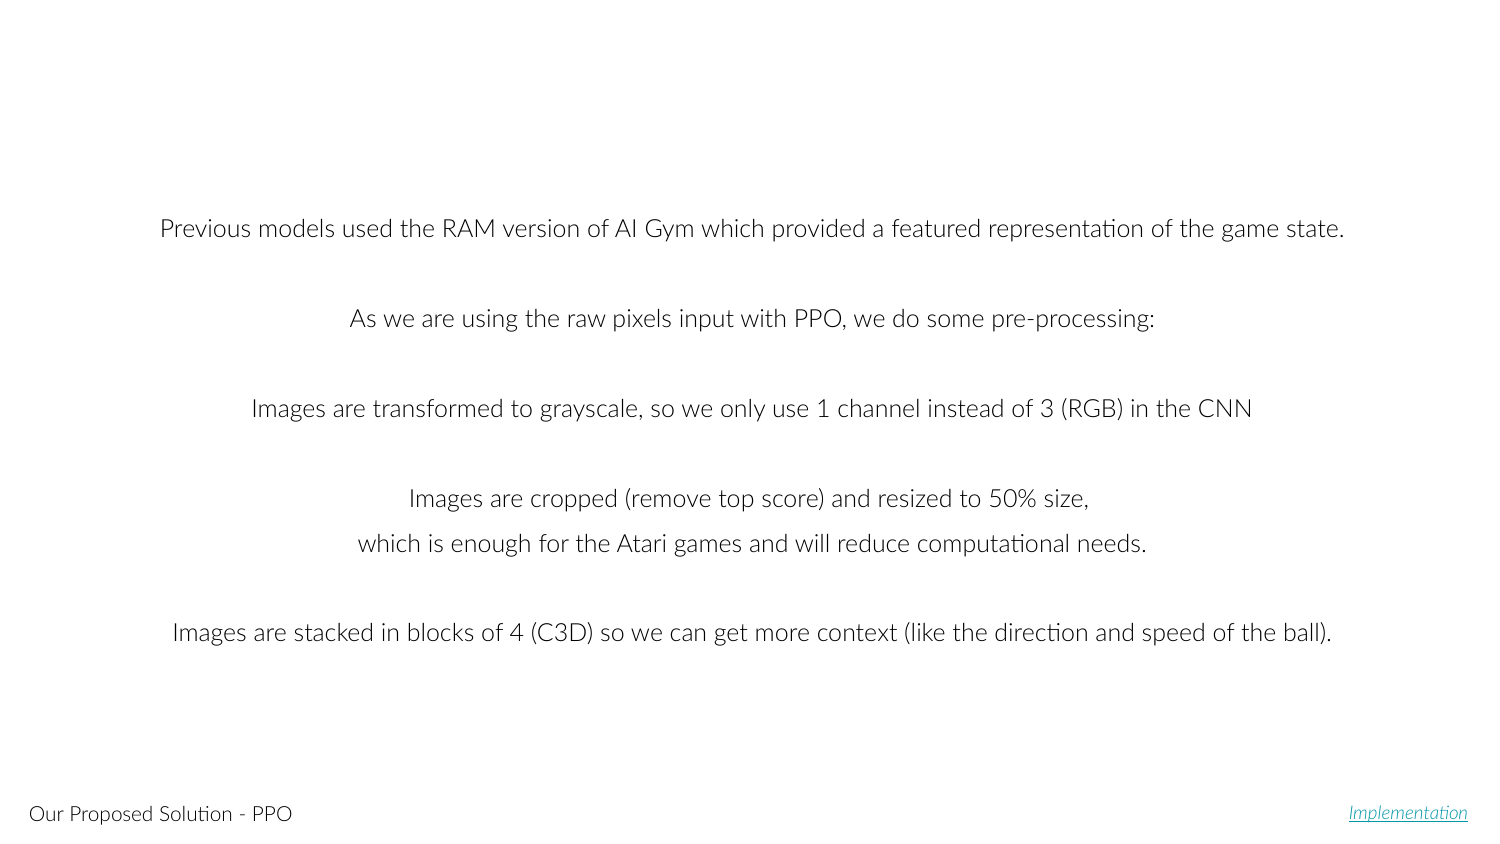

Previous models used the RAM version of AI Gym which provided a featured representation of the game state.

As we are using the raw pixels input with PPO, we do some pre-processing:

Images are transformed to grayscale, so we only use 1 channel instead of 3 (RGB) in the CNN

Images are cropped (remove top score) and resized to 50% size,
which is enough for the Atari games and will reduce computational needs.

Images are stacked in blocks of 4 (C3D) so we can get more context (like the direction and speed of the ball).
Our Proposed Solution - PPO
Implementation